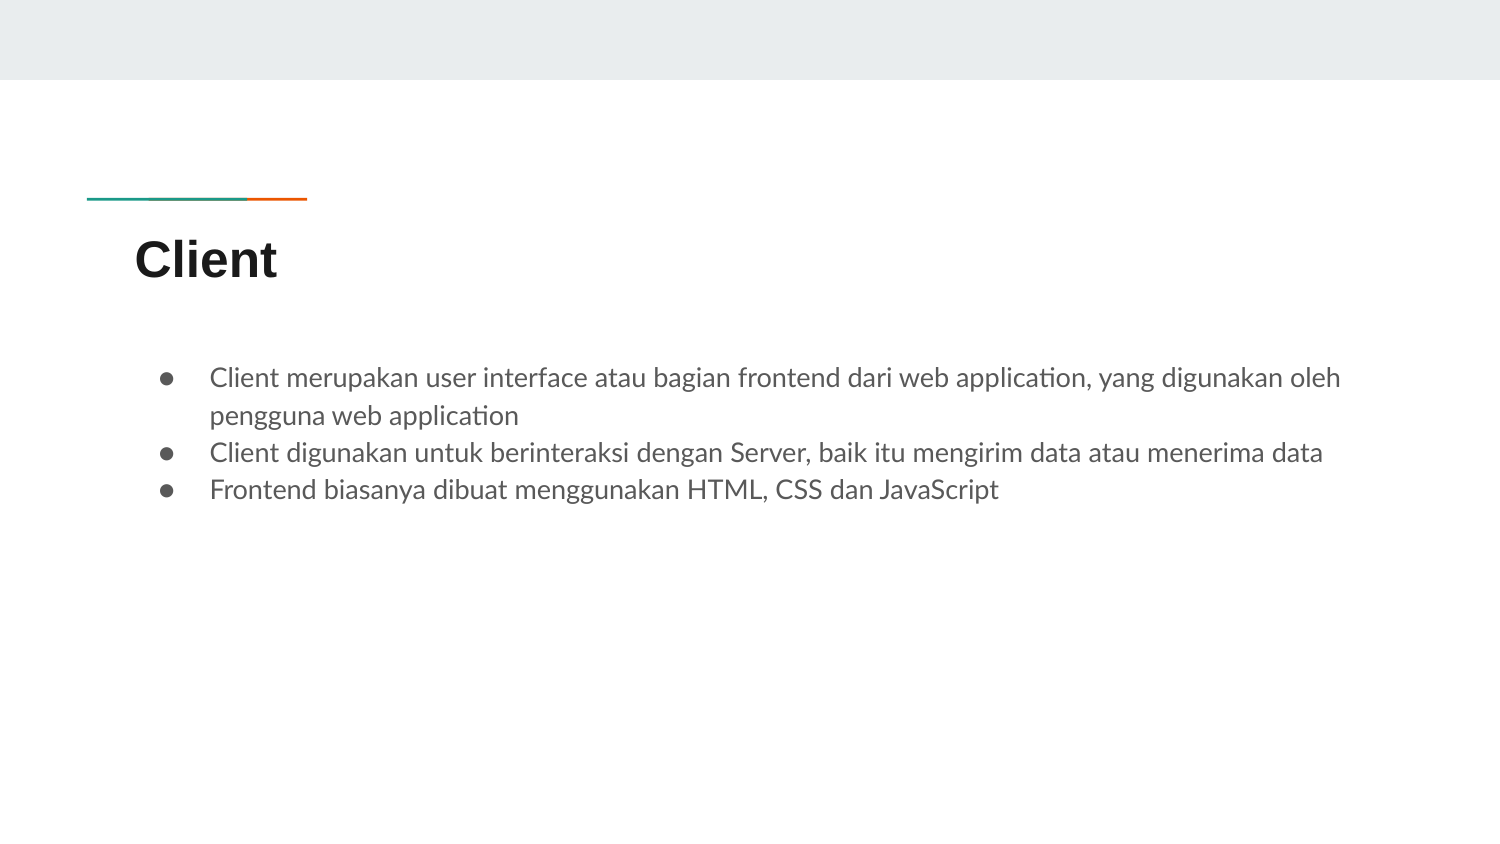

# Client
Client merupakan user interface atau bagian frontend dari web application, yang digunakan oleh pengguna web application
Client digunakan untuk berinteraksi dengan Server, baik itu mengirim data atau menerima data
Frontend biasanya dibuat menggunakan HTML, CSS dan JavaScript